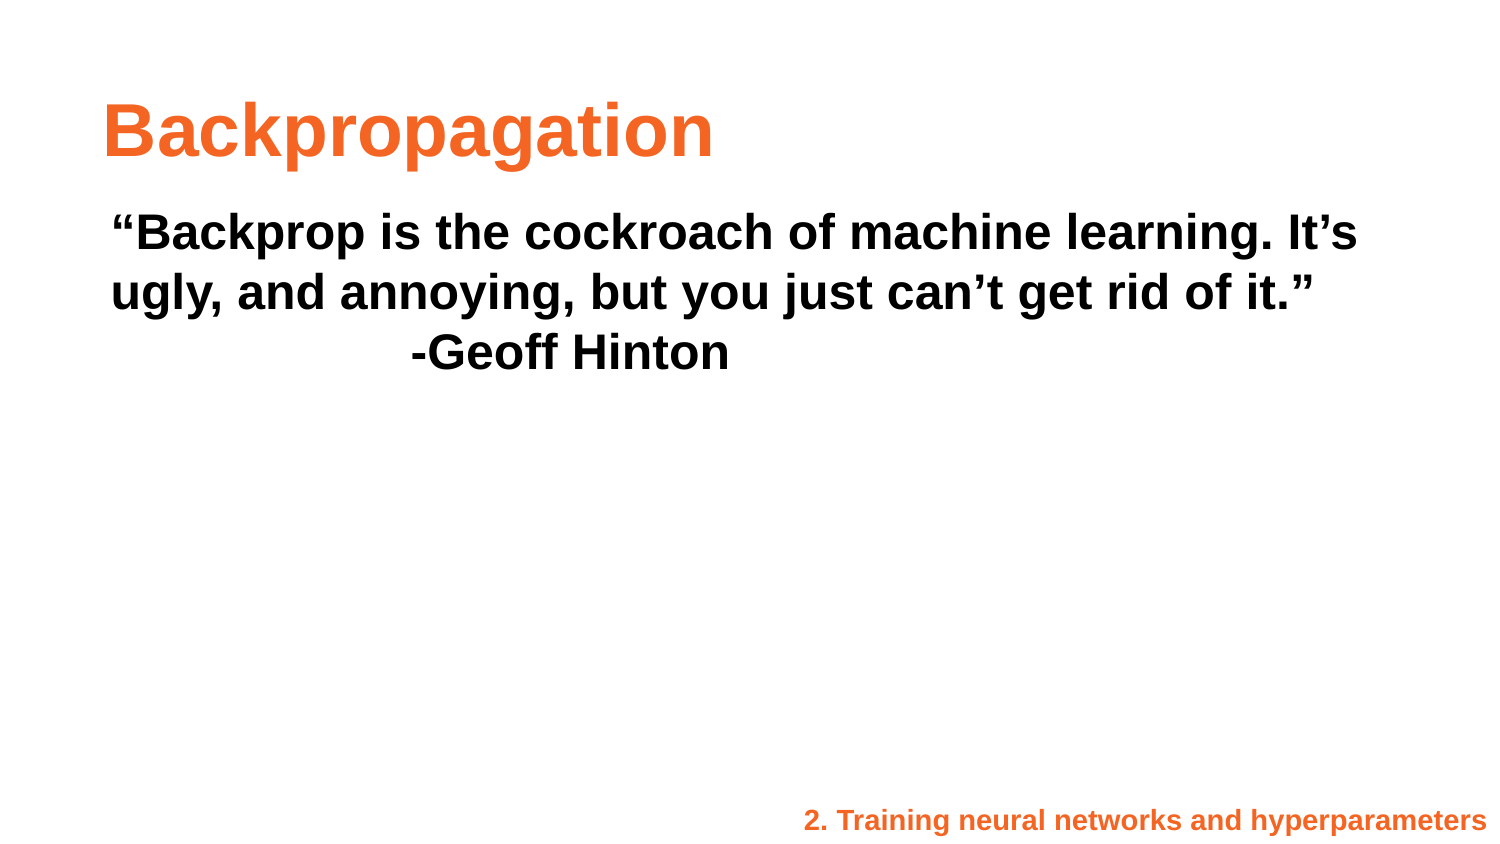

Backpropagation
“Backprop is the cockroach of machine learning. It’s ugly, and annoying, but you just can’t get rid of it.” 		-Geoff Hinton

2. Training neural networks and hyperparameters